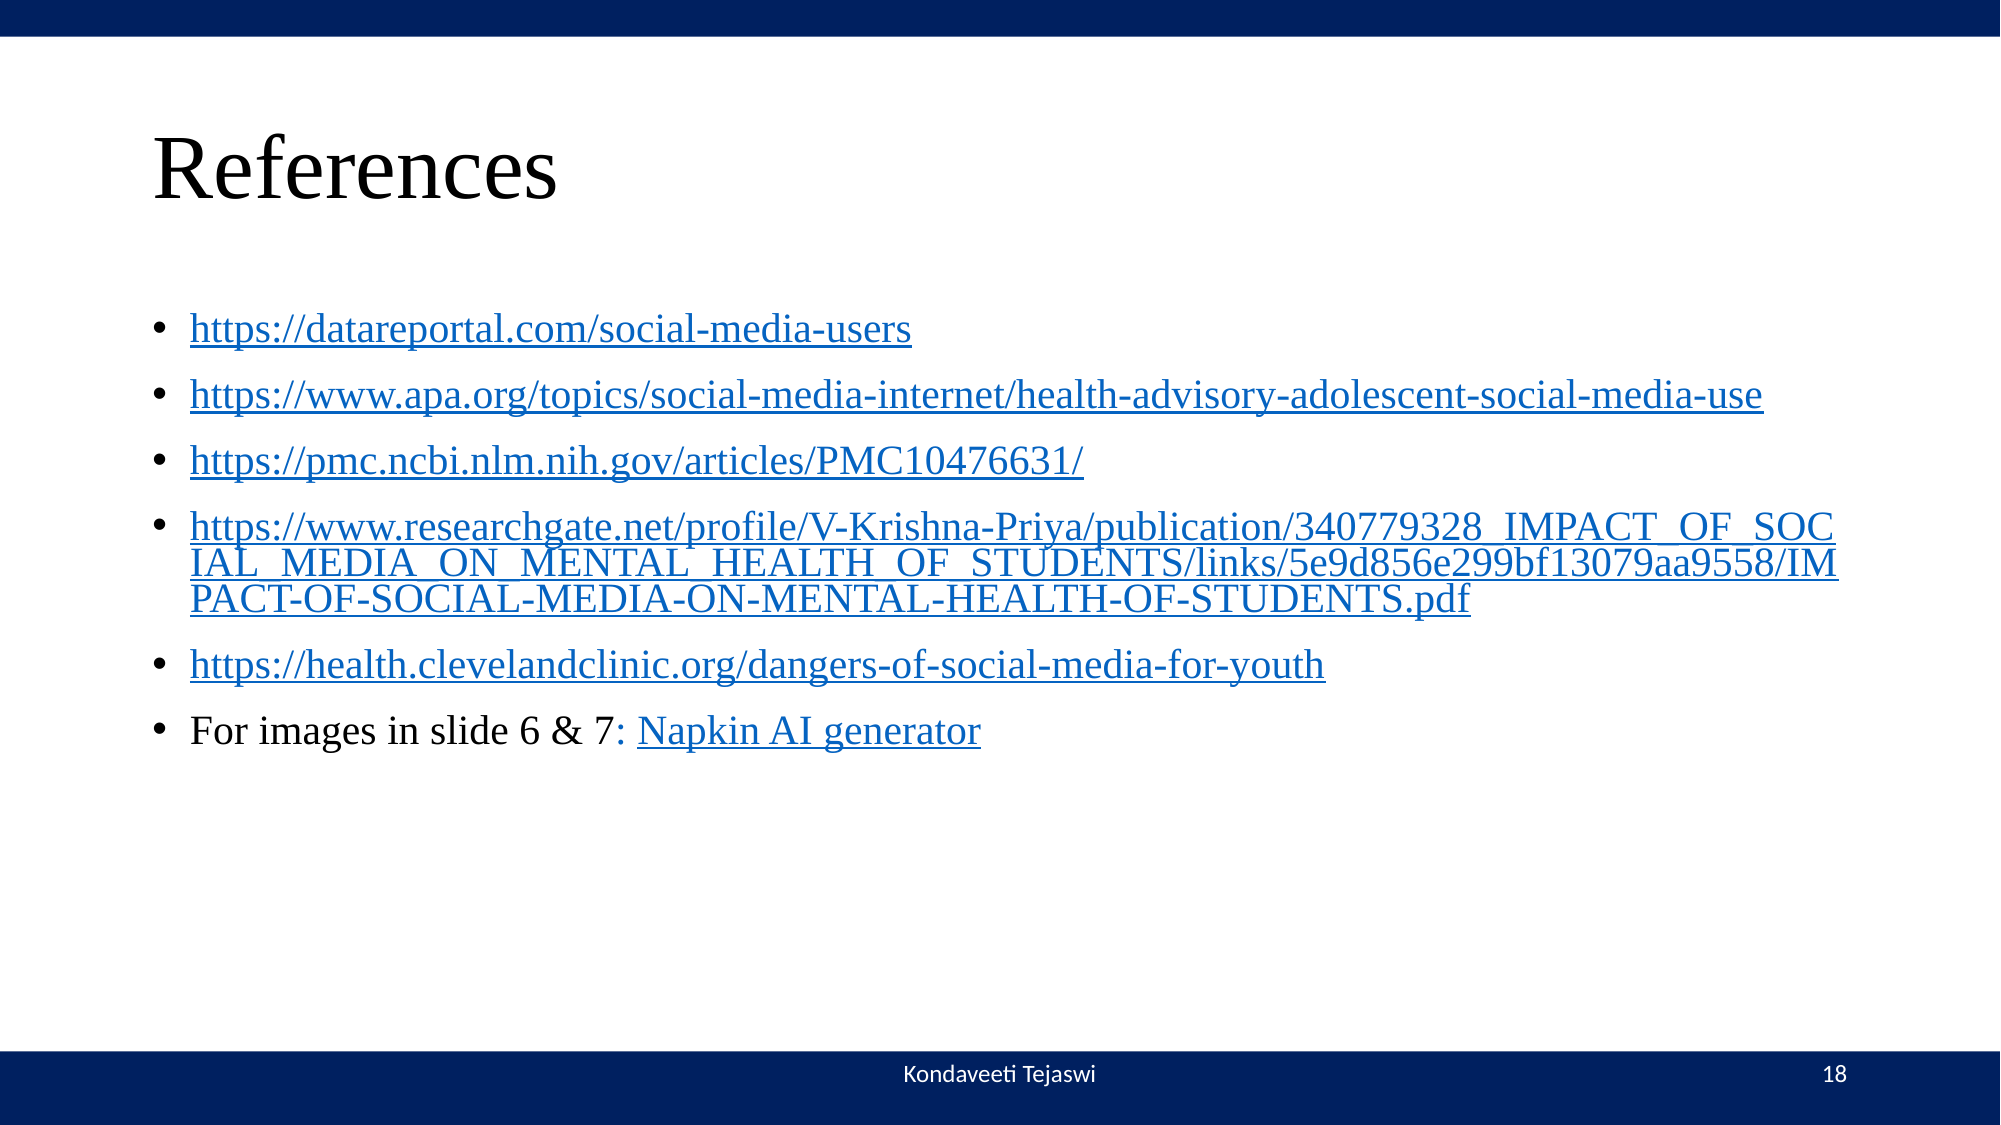

# References
https://datareportal.com/social-media-users
https://www.apa.org/topics/social-media-internet/health-advisory-adolescent-social-media-use
https://pmc.ncbi.nlm.nih.gov/articles/PMC10476631/
https://www.researchgate.net/profile/V-Krishna-Priya/publication/340779328_IMPACT_OF_SOCIAL_MEDIA_ON_MENTAL_HEALTH_OF_STUDENTS/links/5e9d856e299bf13079aa9558/IMPACT-OF-SOCIAL-MEDIA-ON-MENTAL-HEALTH-OF-STUDENTS.pdf
https://health.clevelandclinic.org/dangers-of-social-media-for-youth
For images in slide 6 & 7: Napkin AI generator

Kondaveeti Tejaswi
18